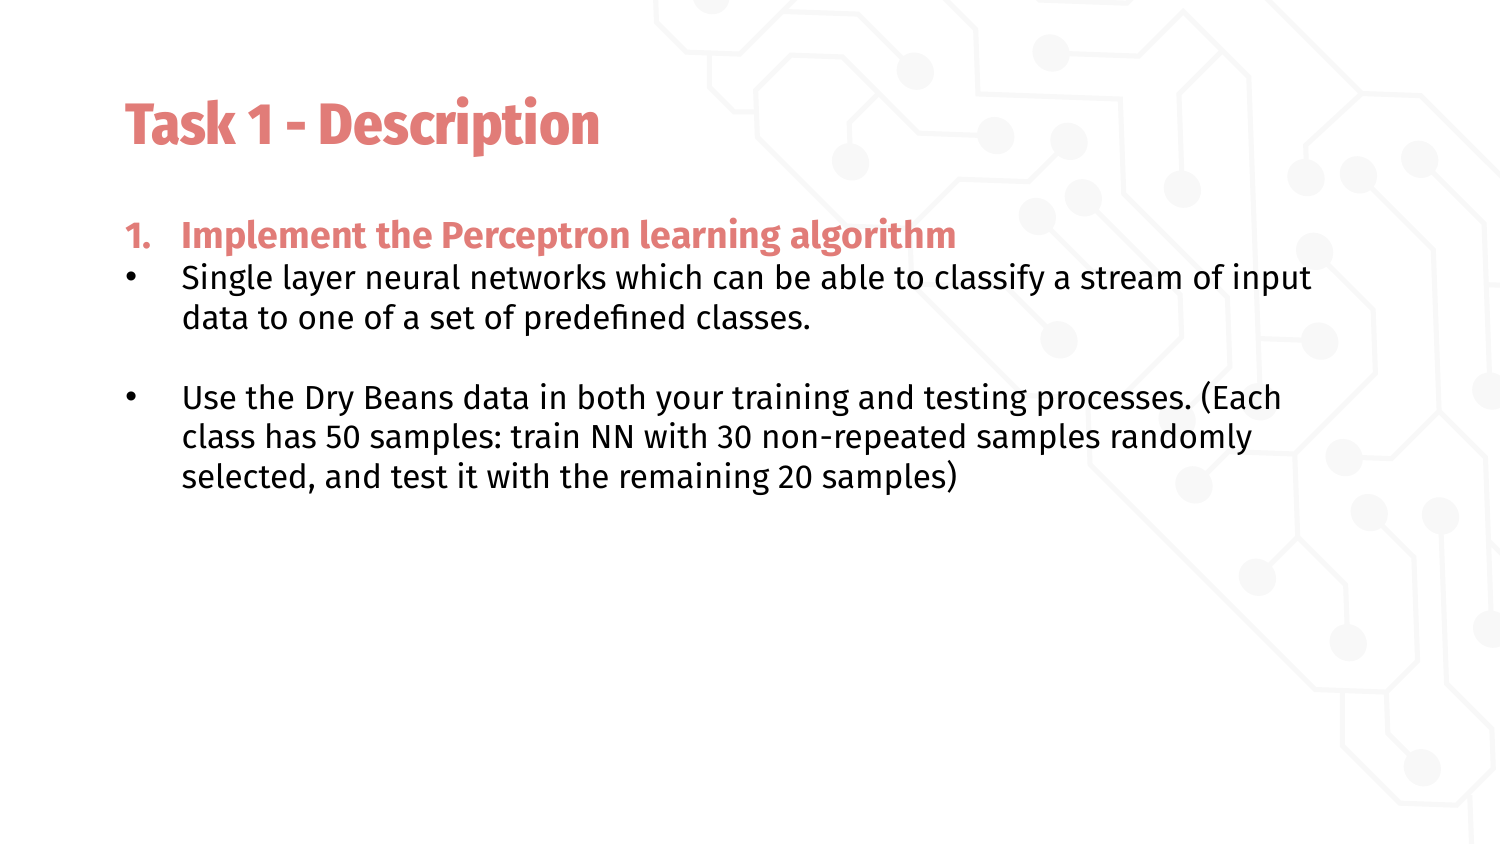

# Task 1 - Description
Implement the Perceptron learning algorithm
Single layer neural networks which can be able to classify a stream of input data to one of a set of predefined classes.

Use the Dry Beans data in both your training and testing processes. (Each class has 50 samples: train NN with 30 non-repeated samples randomly selected, and test it with the remaining 20 samples)